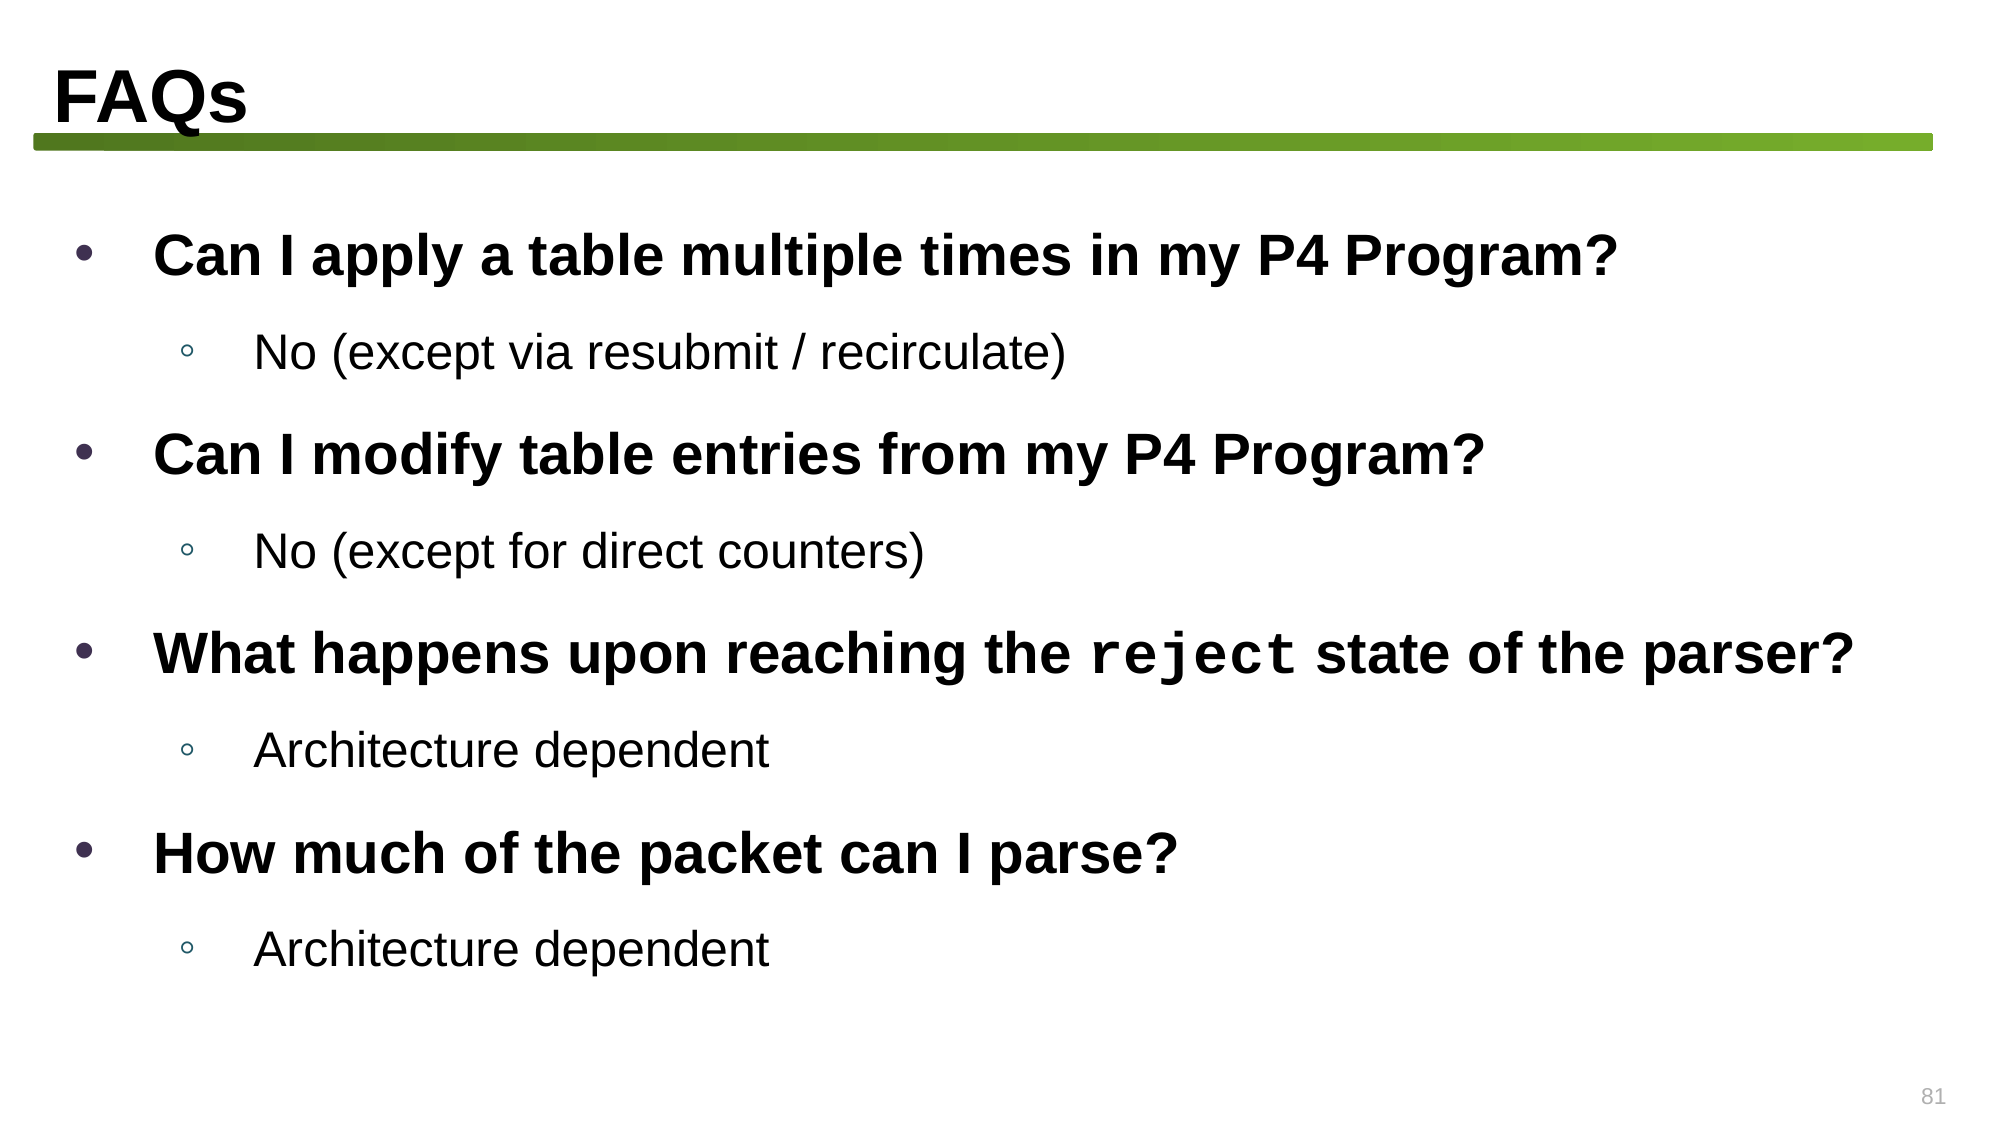

# FAQs
Can I apply a table multiple times in my P4 Program?
No (except via resubmit / recirculate)
Can I modify table entries from my P4 Program?
No (except for direct counters)
What happens upon reaching the reject state of the parser?
Architecture dependent
How much of the packet can I parse?
Architecture dependent
81